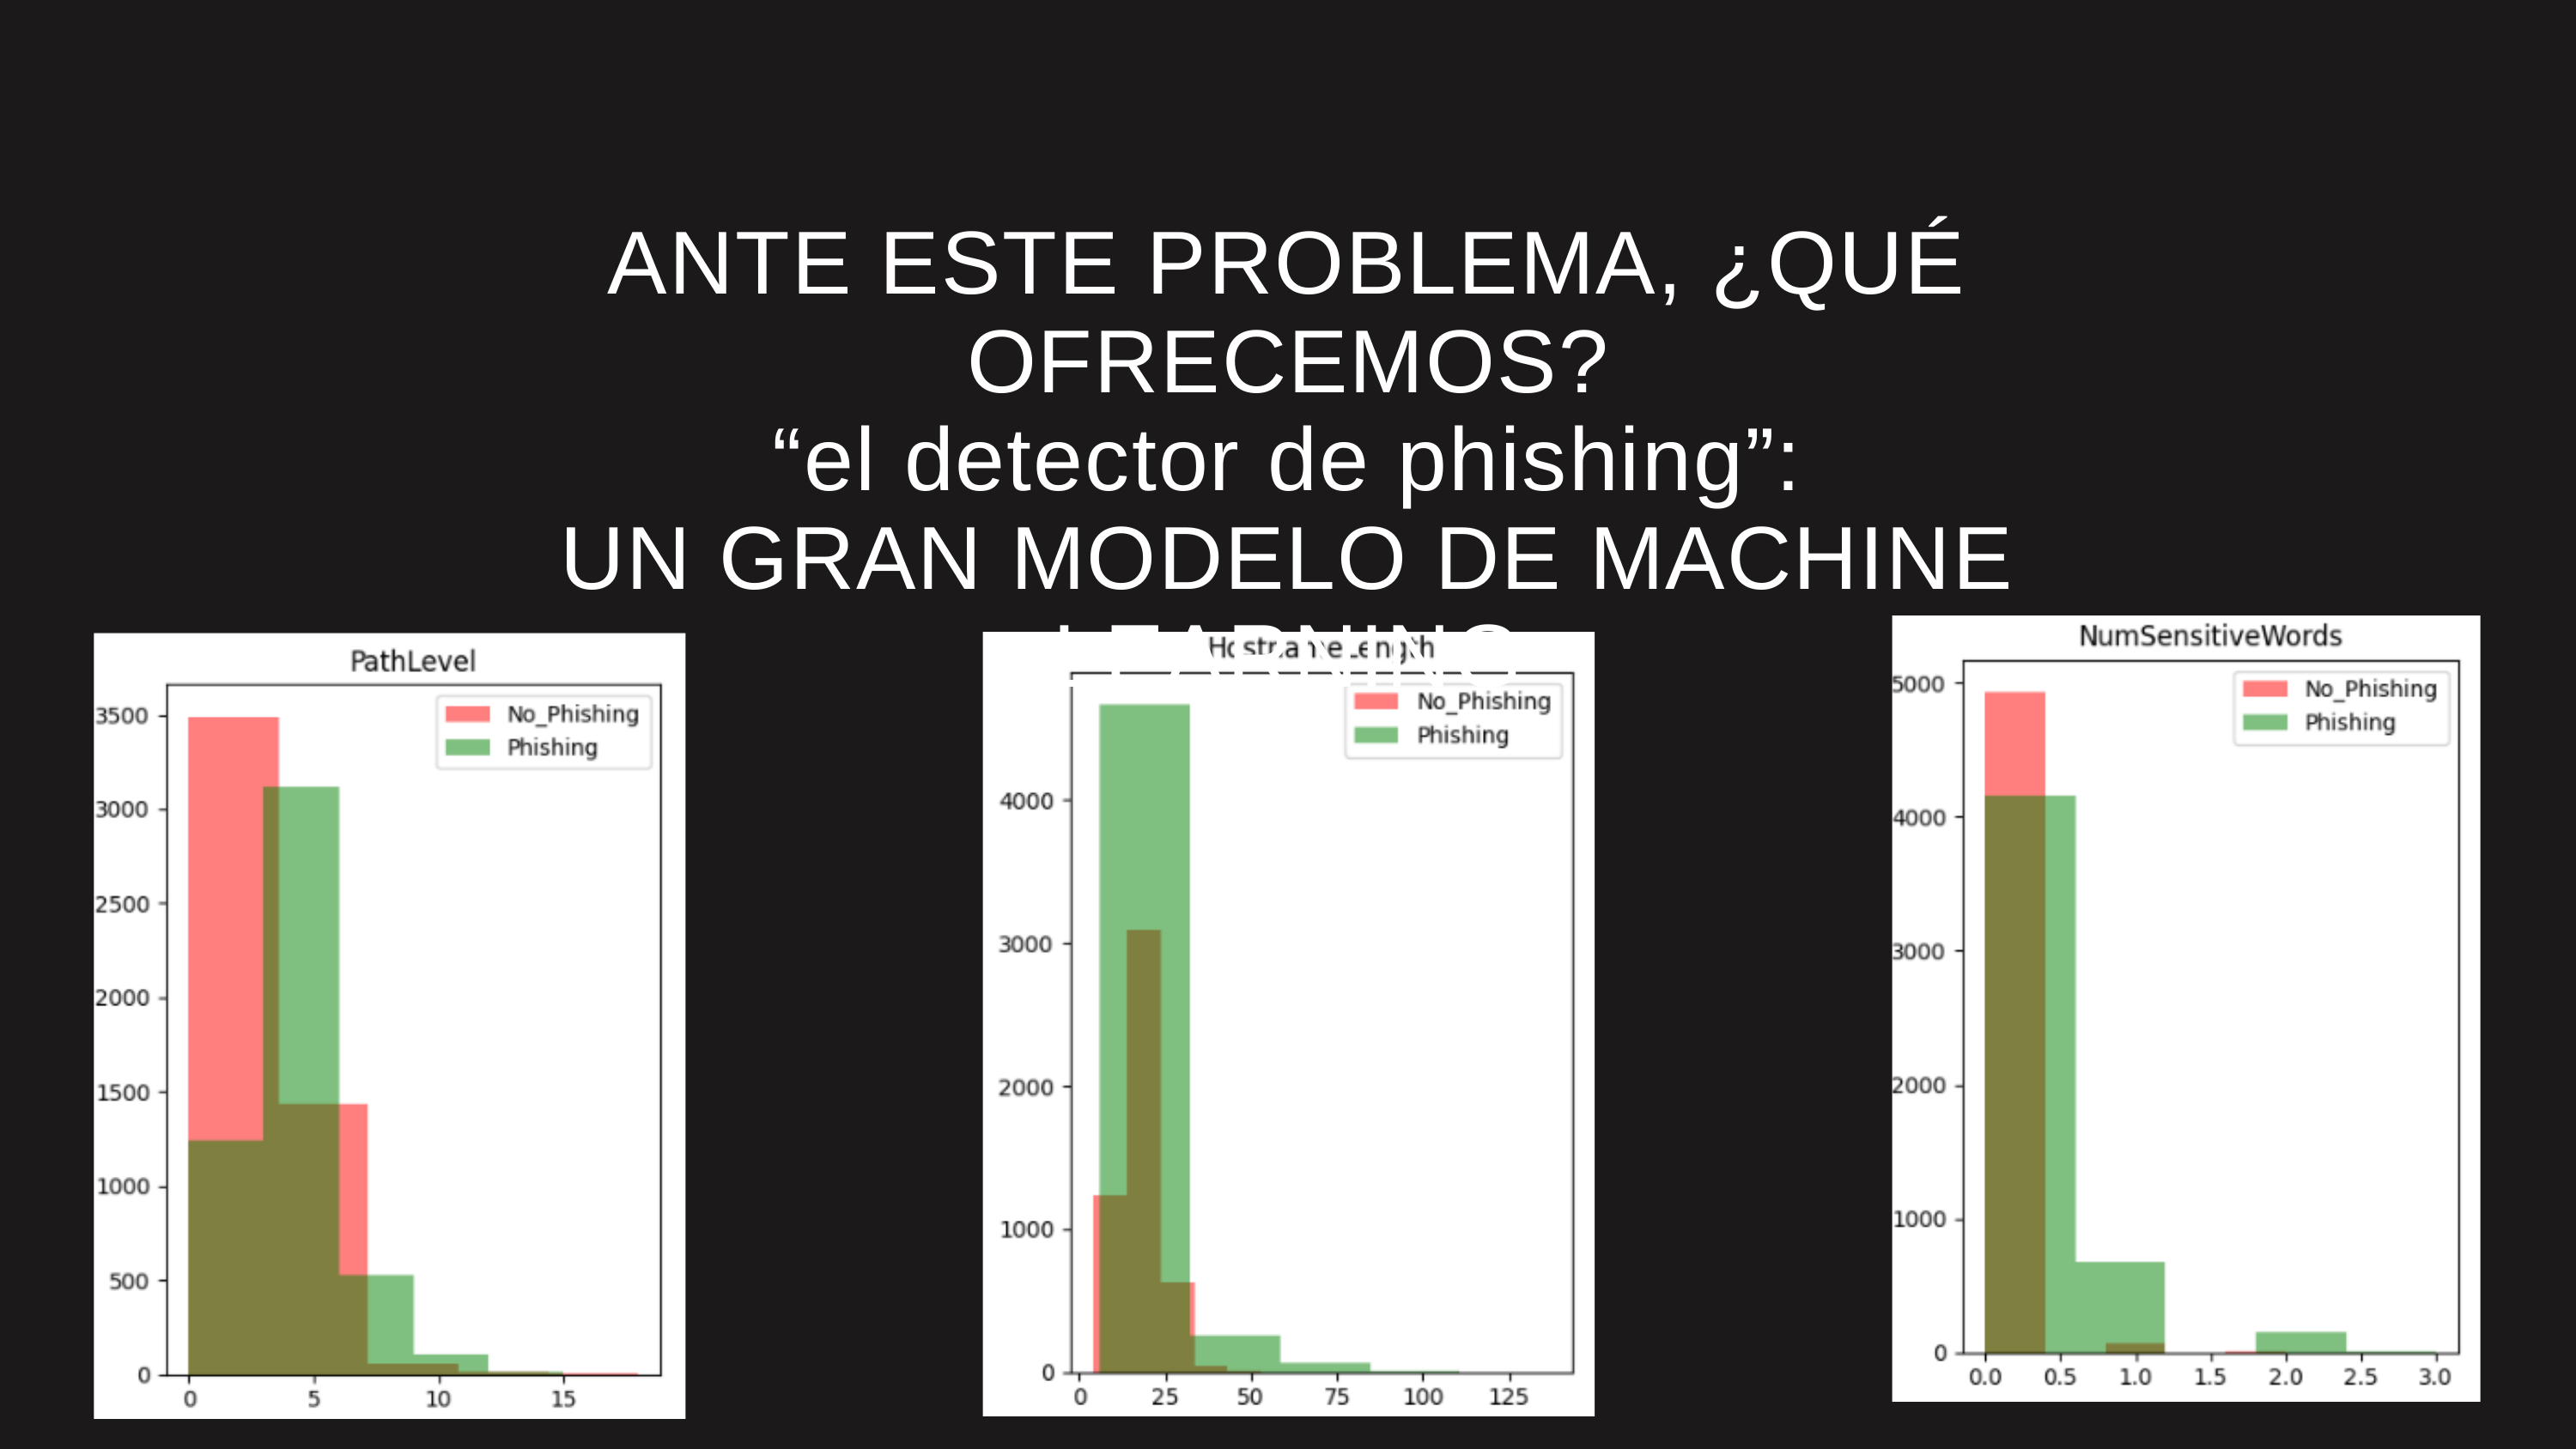

ANTE ESTE PROBLEMA, ¿QUÉ OFRECEMOS?
 “el detector de phishing”:
UN GRAN MODELO DE MACHINE LEARNING